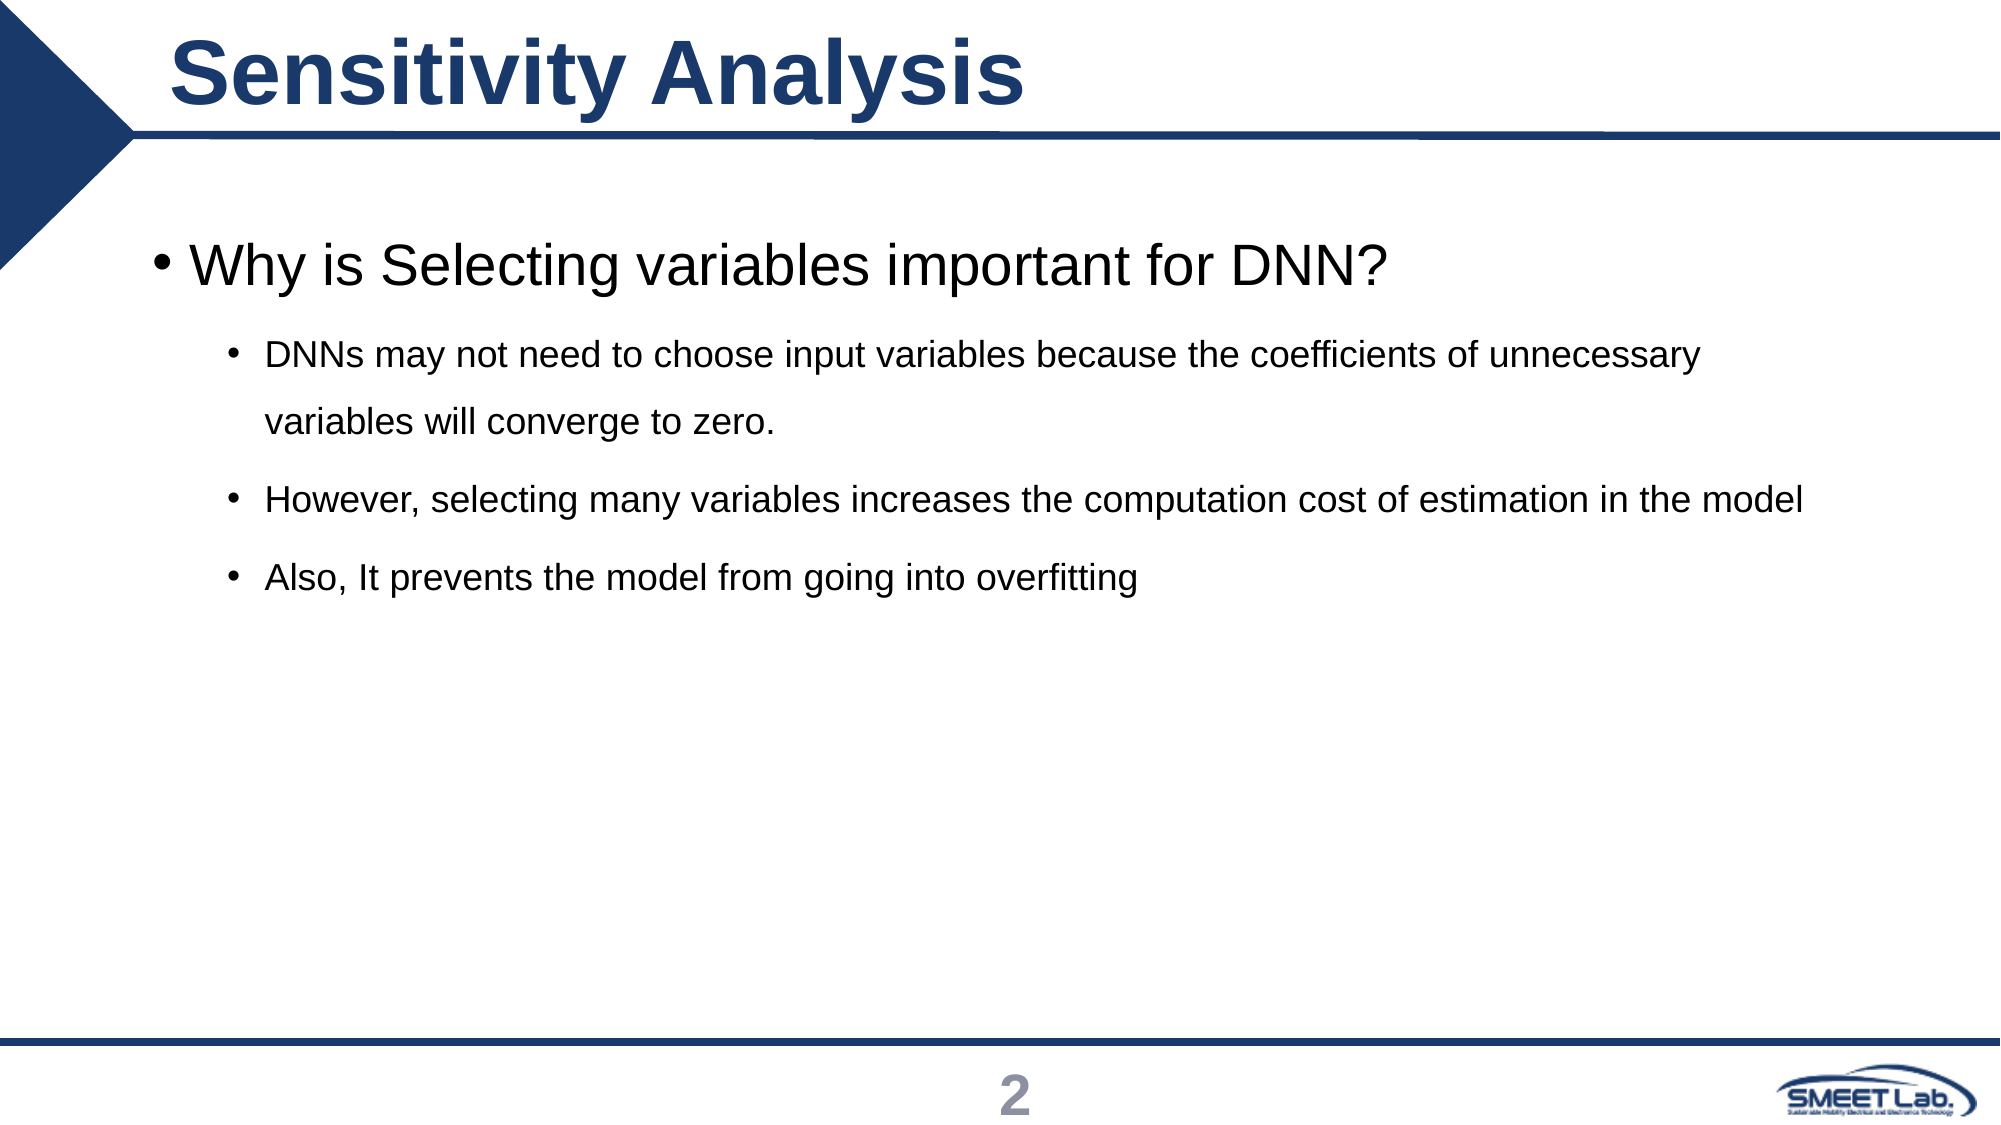

# Sensitivity Analysis
Why is Selecting variables important for DNN?
DNNs may not need to choose input variables because the coefficients of unnecessary variables will converge to zero.
However, selecting many variables increases the computation cost of estimation in the model
Also, It prevents the model from going into overfitting

2